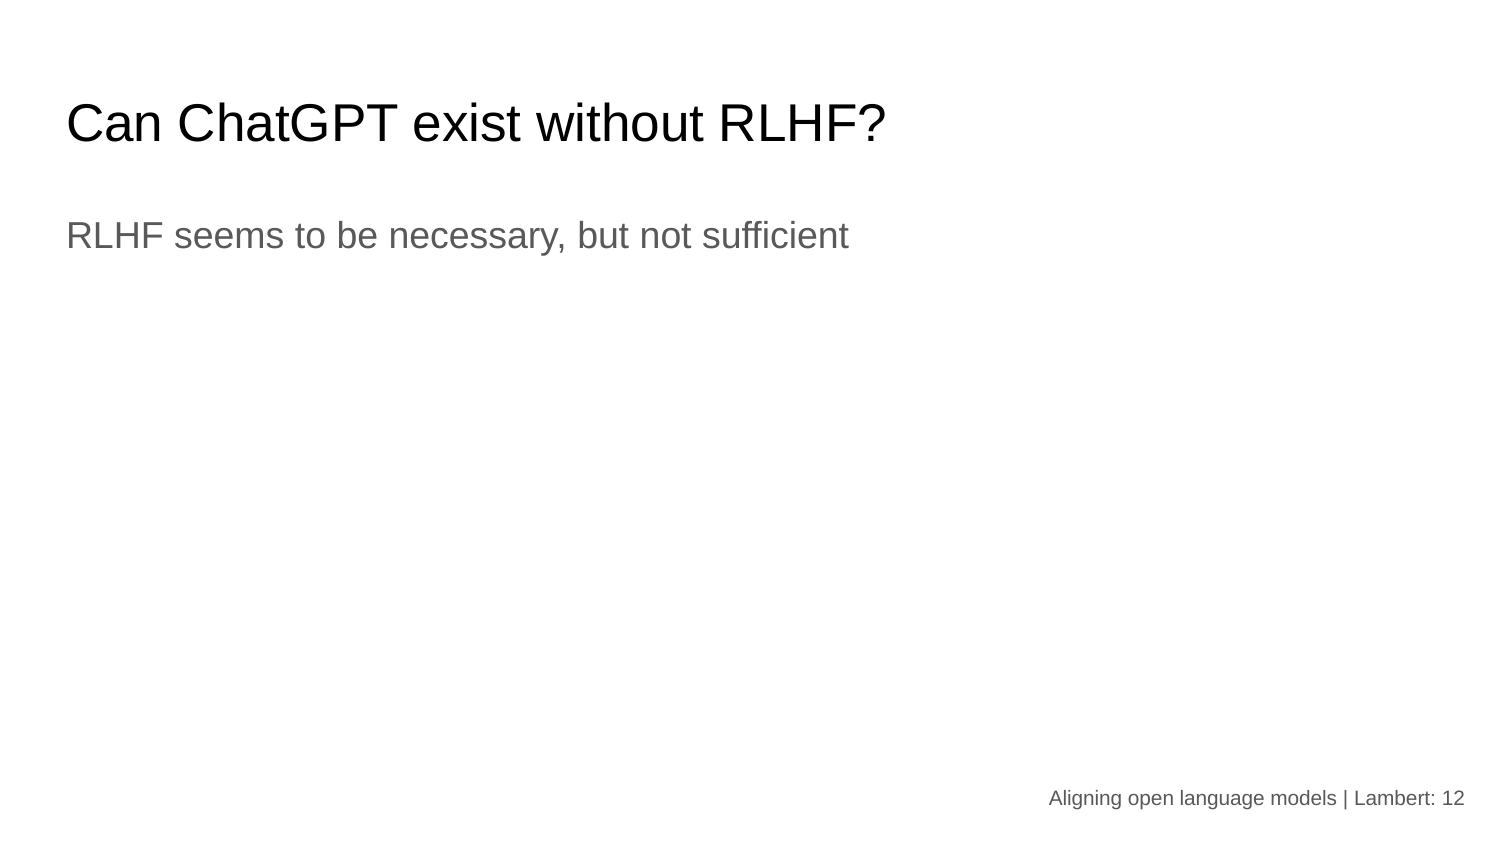

# Can ChatGPT exist without RLHF?
RLHF seems to be necessary, but not sufficient
Aligning open language models | Lambert: 12